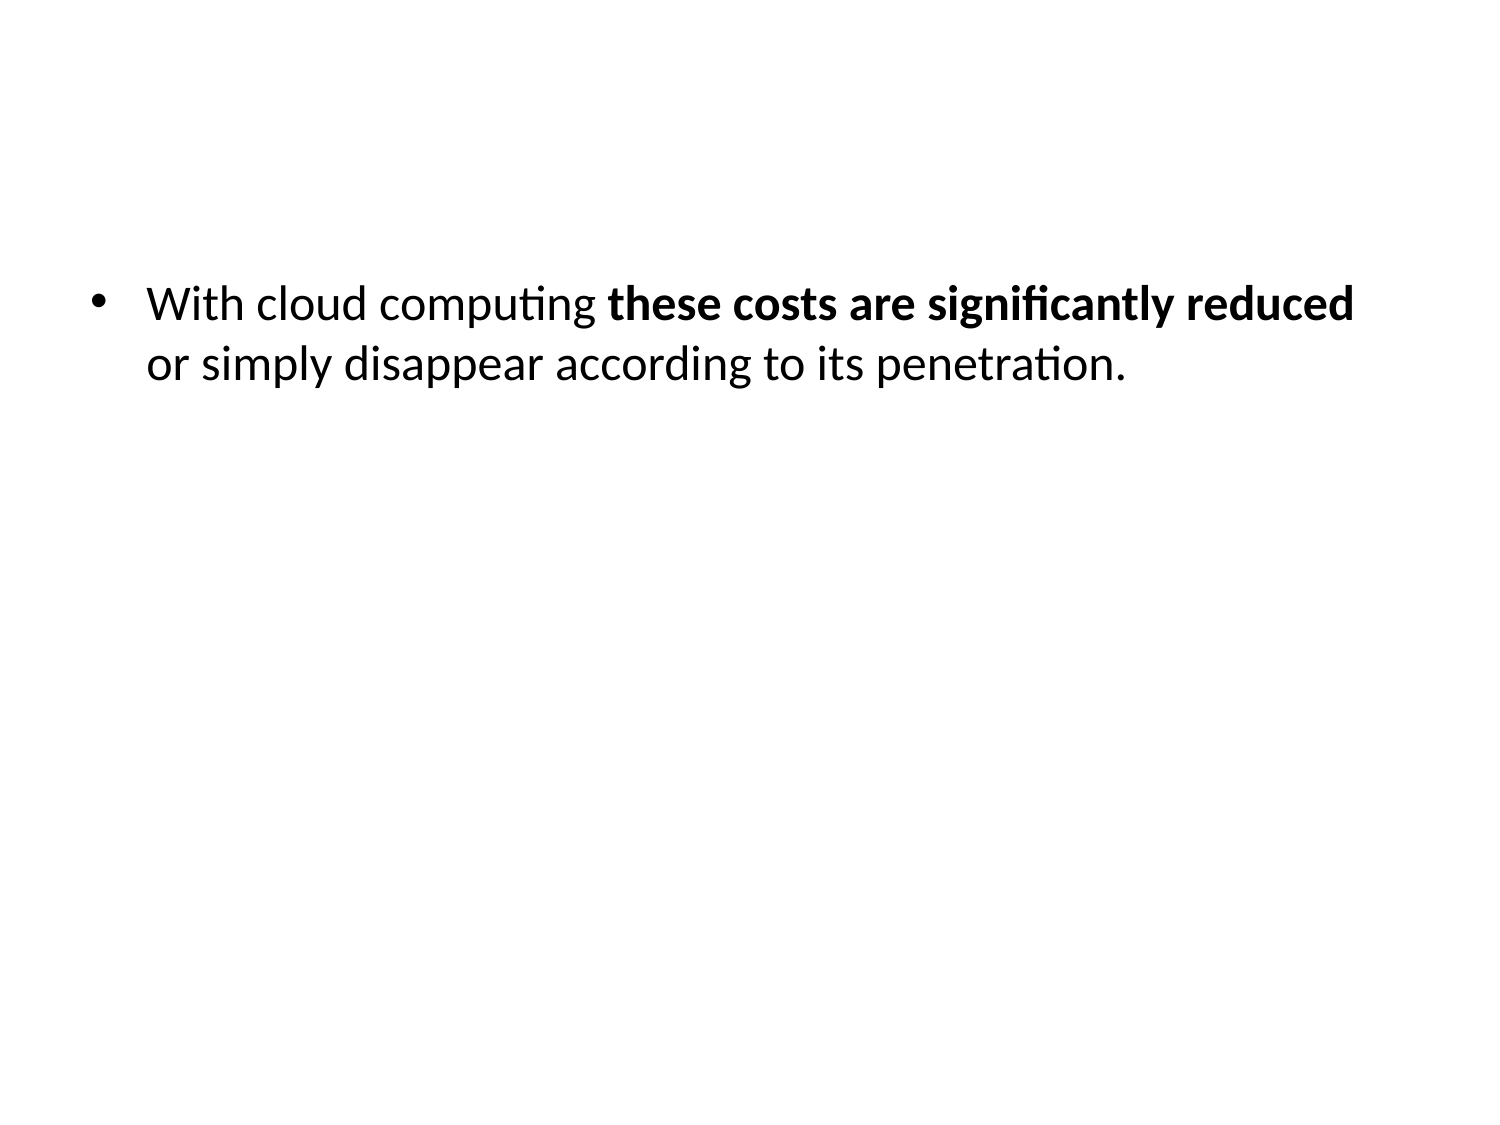

#
With cloud computing these costs are significantly reduced or simply disappear according to its penetration.